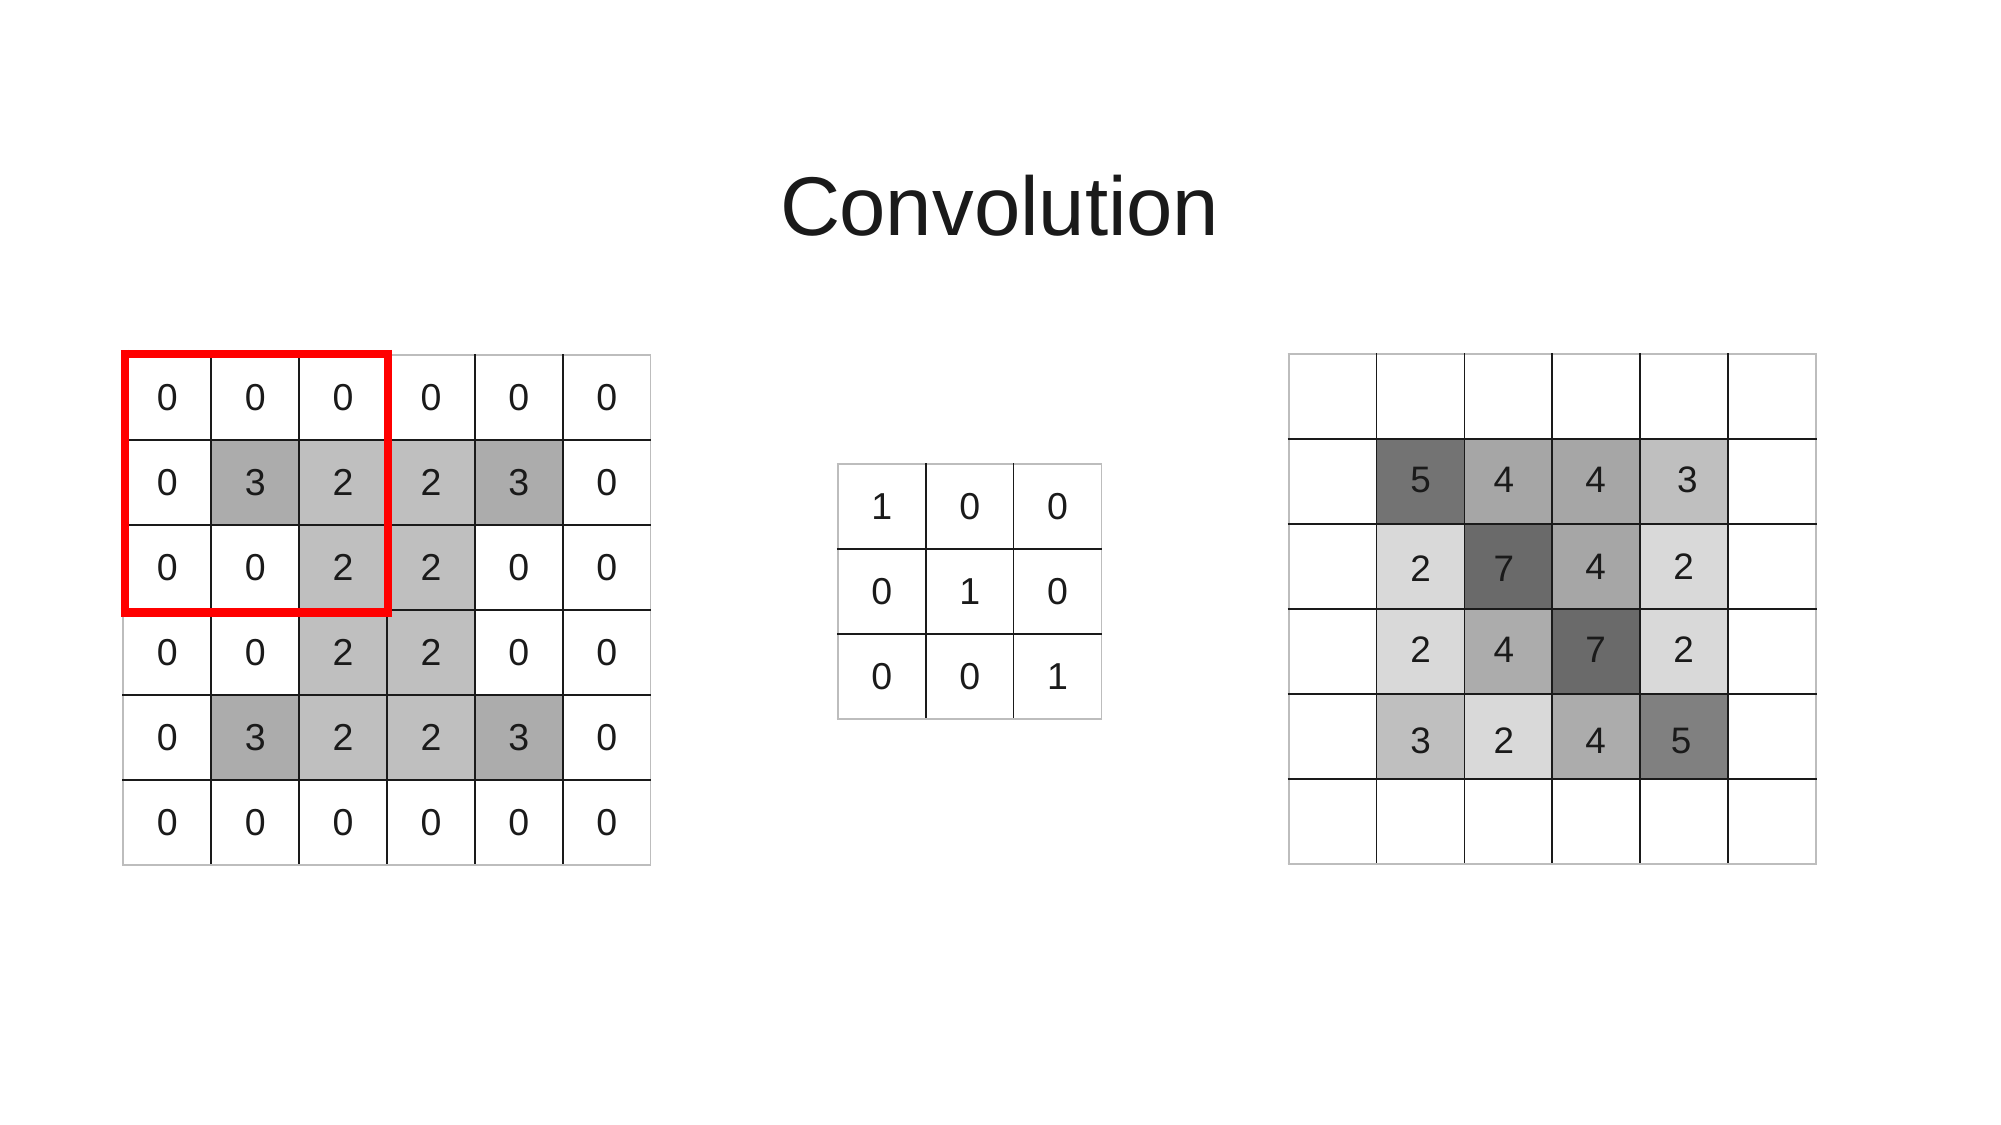

Convolution
|  |  |  |
| --- | --- | --- |
|  |  |  |
|  |  |  |
|  |  |  |  |  |  |
| --- | --- | --- | --- | --- | --- |
|  |  |  |  |  |  |
|  |  |  |  |  |  |
|  |  |  |  |  |  |
|  |  |  |  |  |  |
|  |  |  |  |  |  |
|  |  |  |  |  |  |
| --- | --- | --- | --- | --- | --- |
|  |  |  |  |  |  |
|  |  |  |  |  |  |
|  |  |  |  |  |  |
|  |  |  |  |  |  |
|  |  |  |  |  |  |
| 0 | 0 | 0 | 0 | 0 | 0 |
| --- | --- | --- | --- | --- | --- |
| 0 | 3 | 2 | 2 | 3 | 0 |
| 0 | 0 | 2 | 2 | 0 | 0 |
| 0 | 0 | 2 | 2 | 0 | 0 |
| 0 | 3 | 2 | 2 | 3 | 0 |
| 0 | 0 | 0 | 0 | 0 | 0 |
4
3
4
2
2
7
2
4
7
2
3
2
4
5
5
4
| 1 | 0 | 0 |
| --- | --- | --- |
| 0 | 1 | 0 |
| 0 | 0 | 1 |